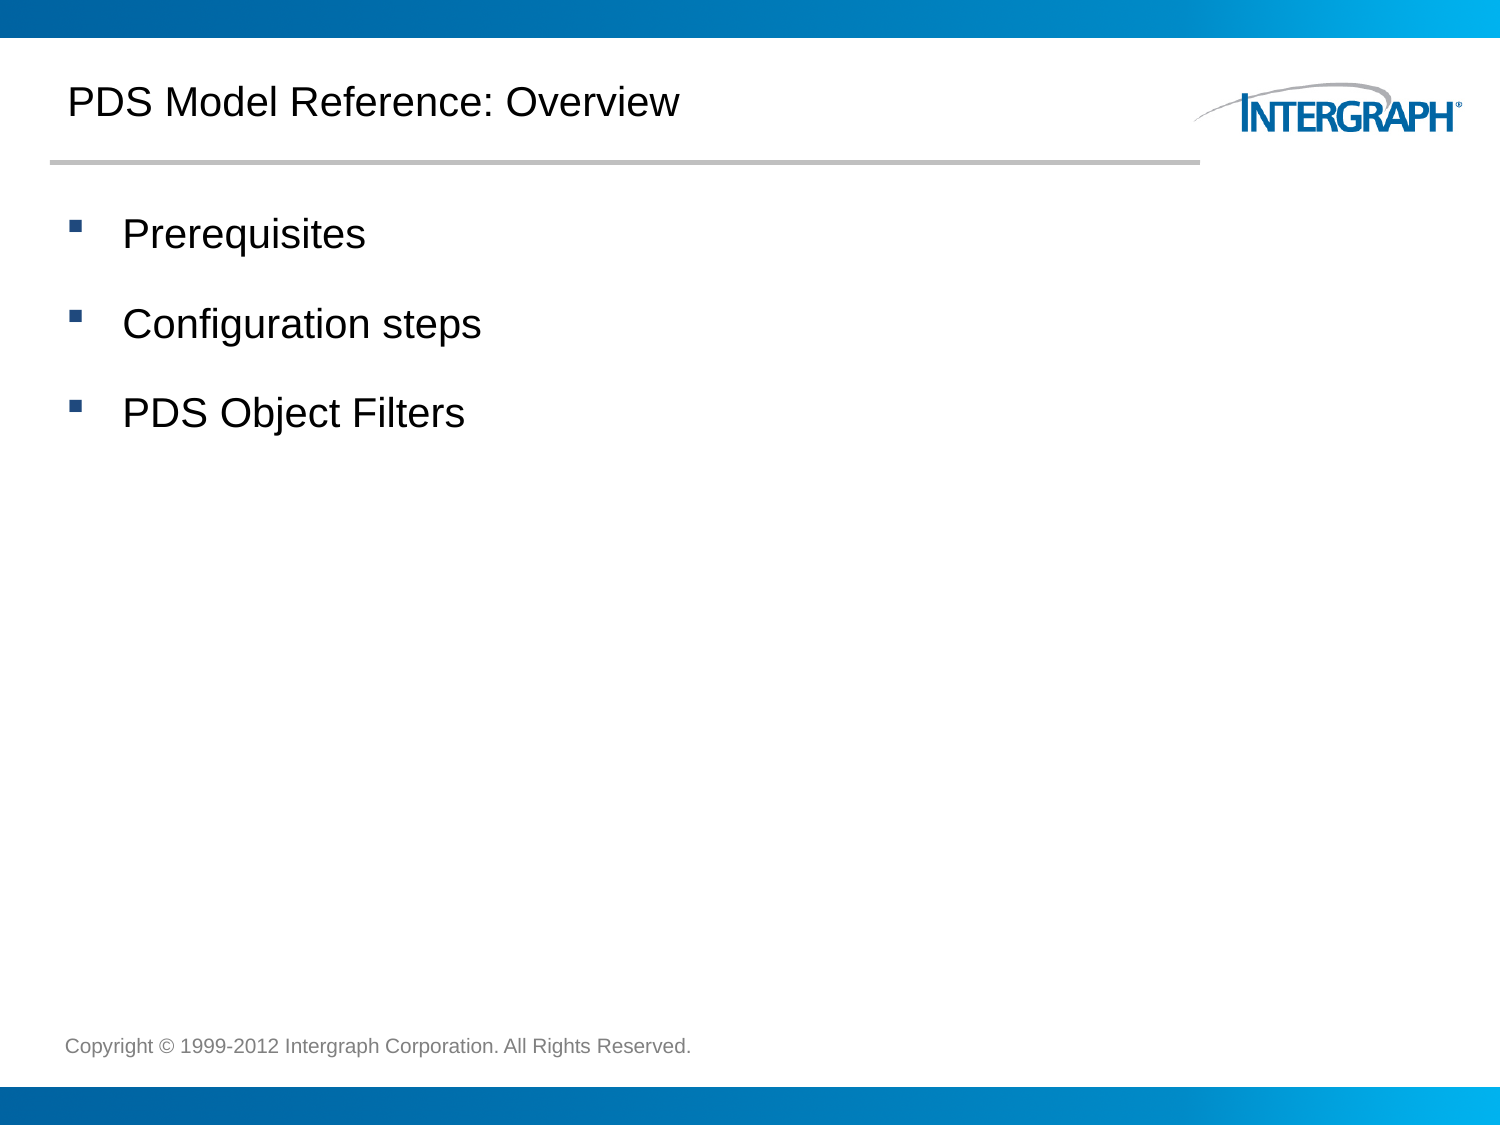

# PDS Model Reference: Overview
Prerequisites
Configuration steps
PDS Object Filters